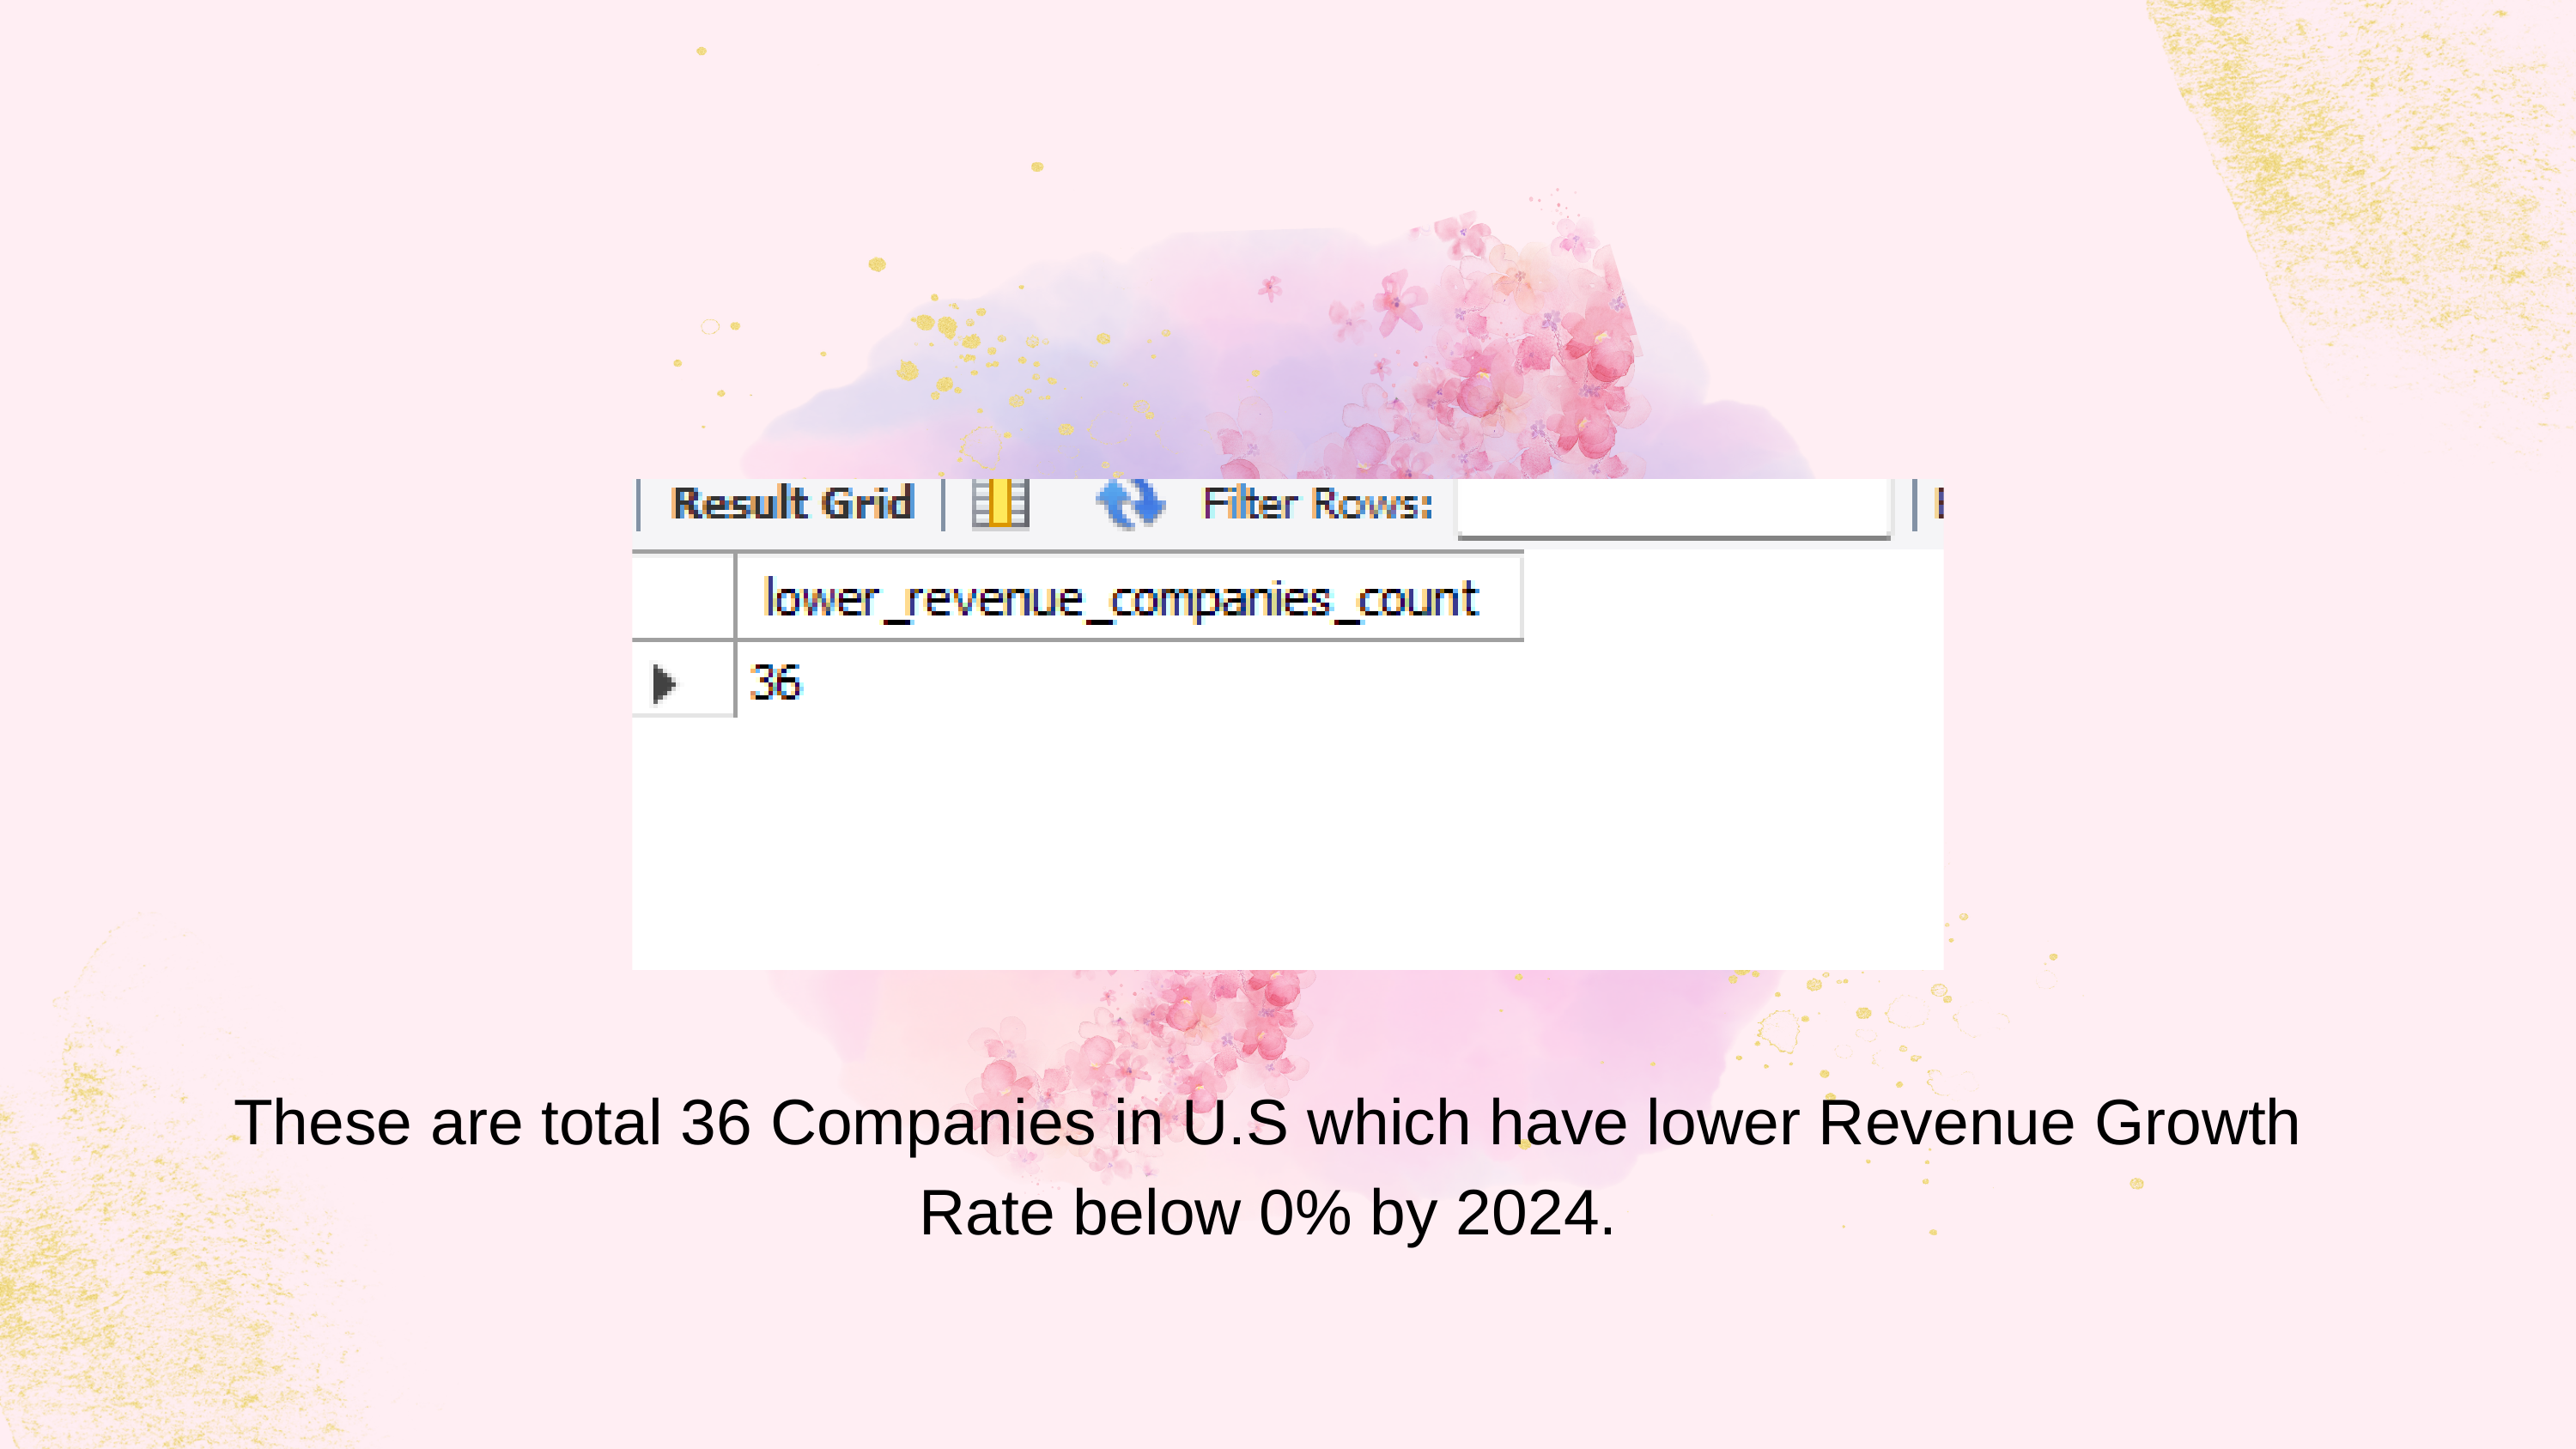

These are total 36 Companies in U.S which have lower Revenue Growth Rate below 0% by 2024.